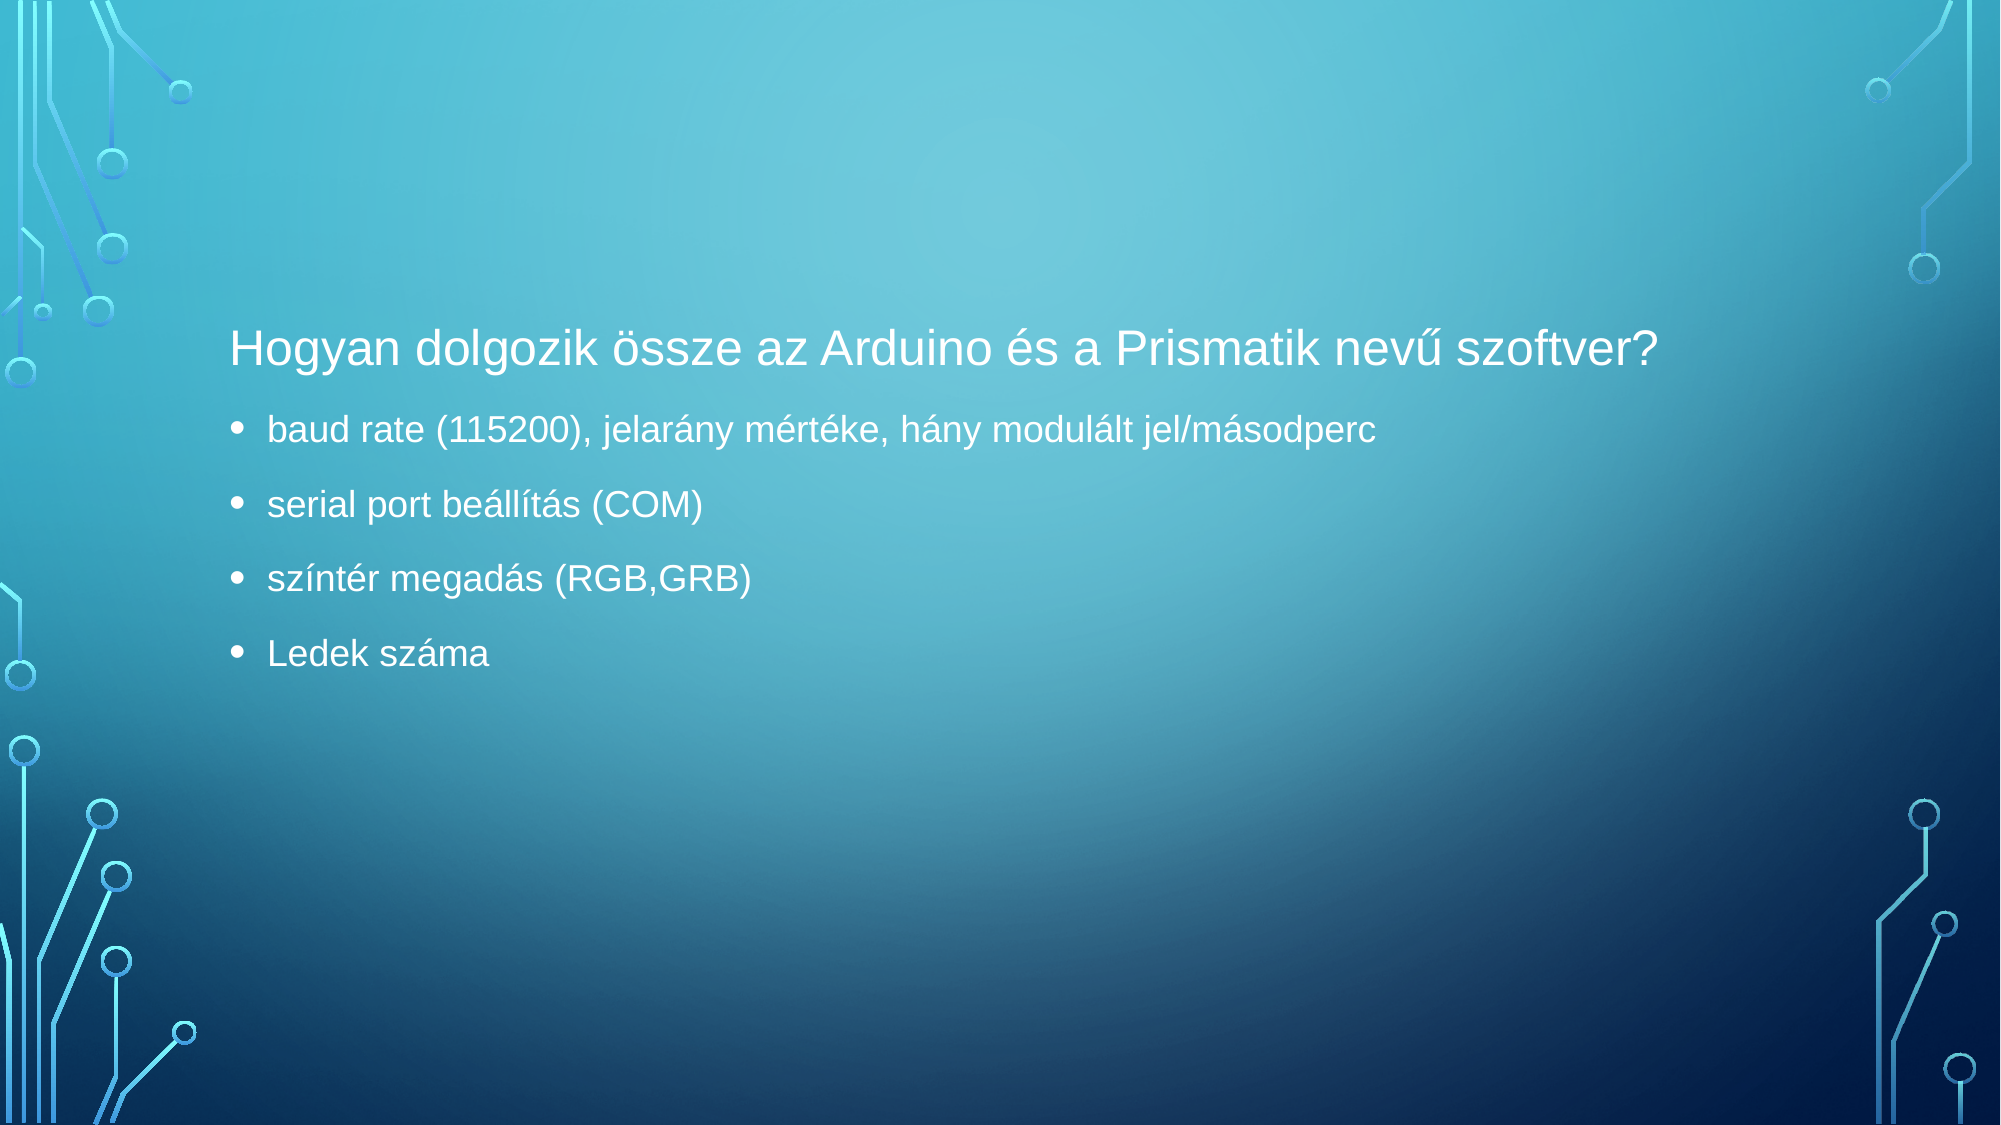

Hogyan dolgozik össze az Arduino és a Prismatik nevű szoftver?
baud rate (115200), jelarány mértéke, hány modulált jel/másodperc
serial port beállítás (COM)
színtér megadás (RGB,GRB)
Ledek száma